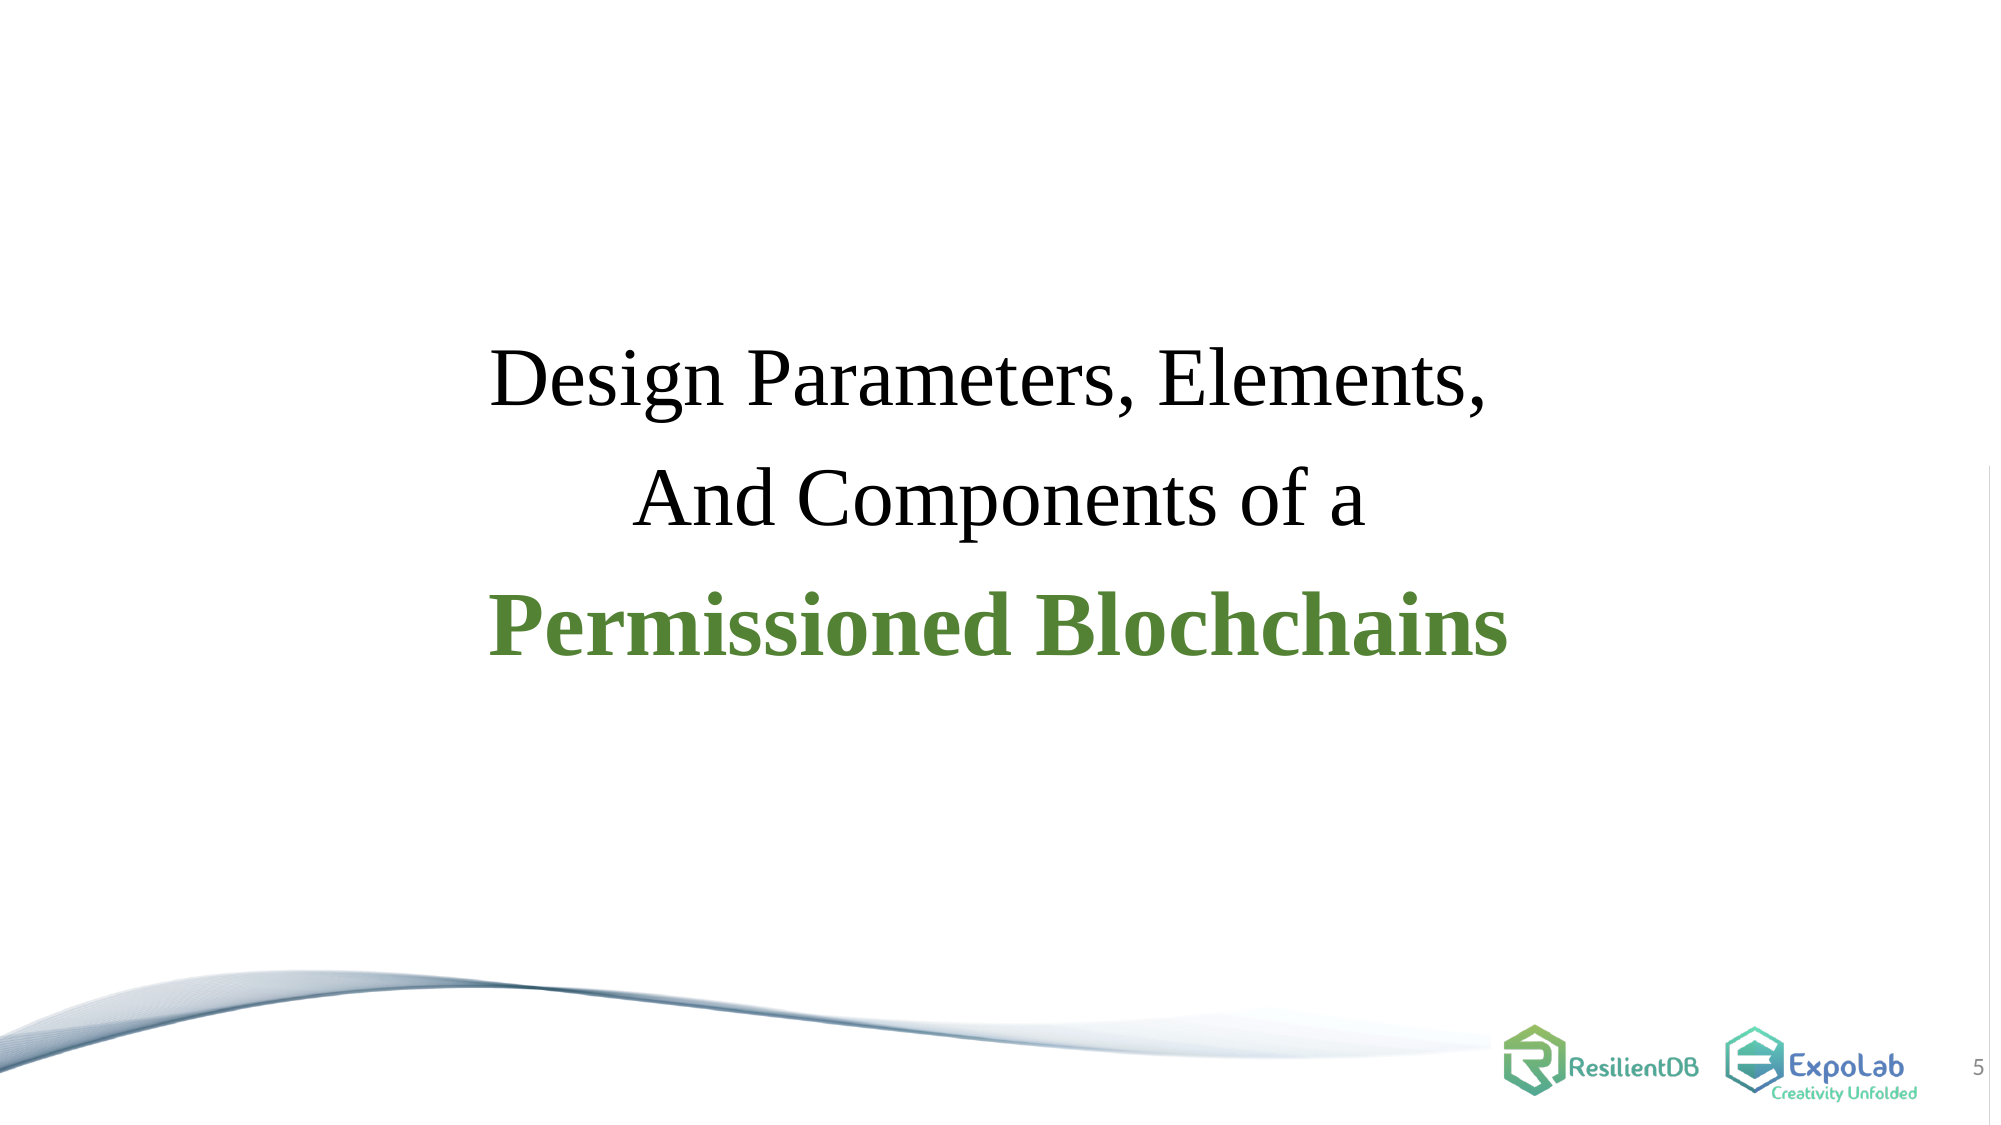

# Design Parameters, Elements, And Components of a Permissioned Blochchains
5